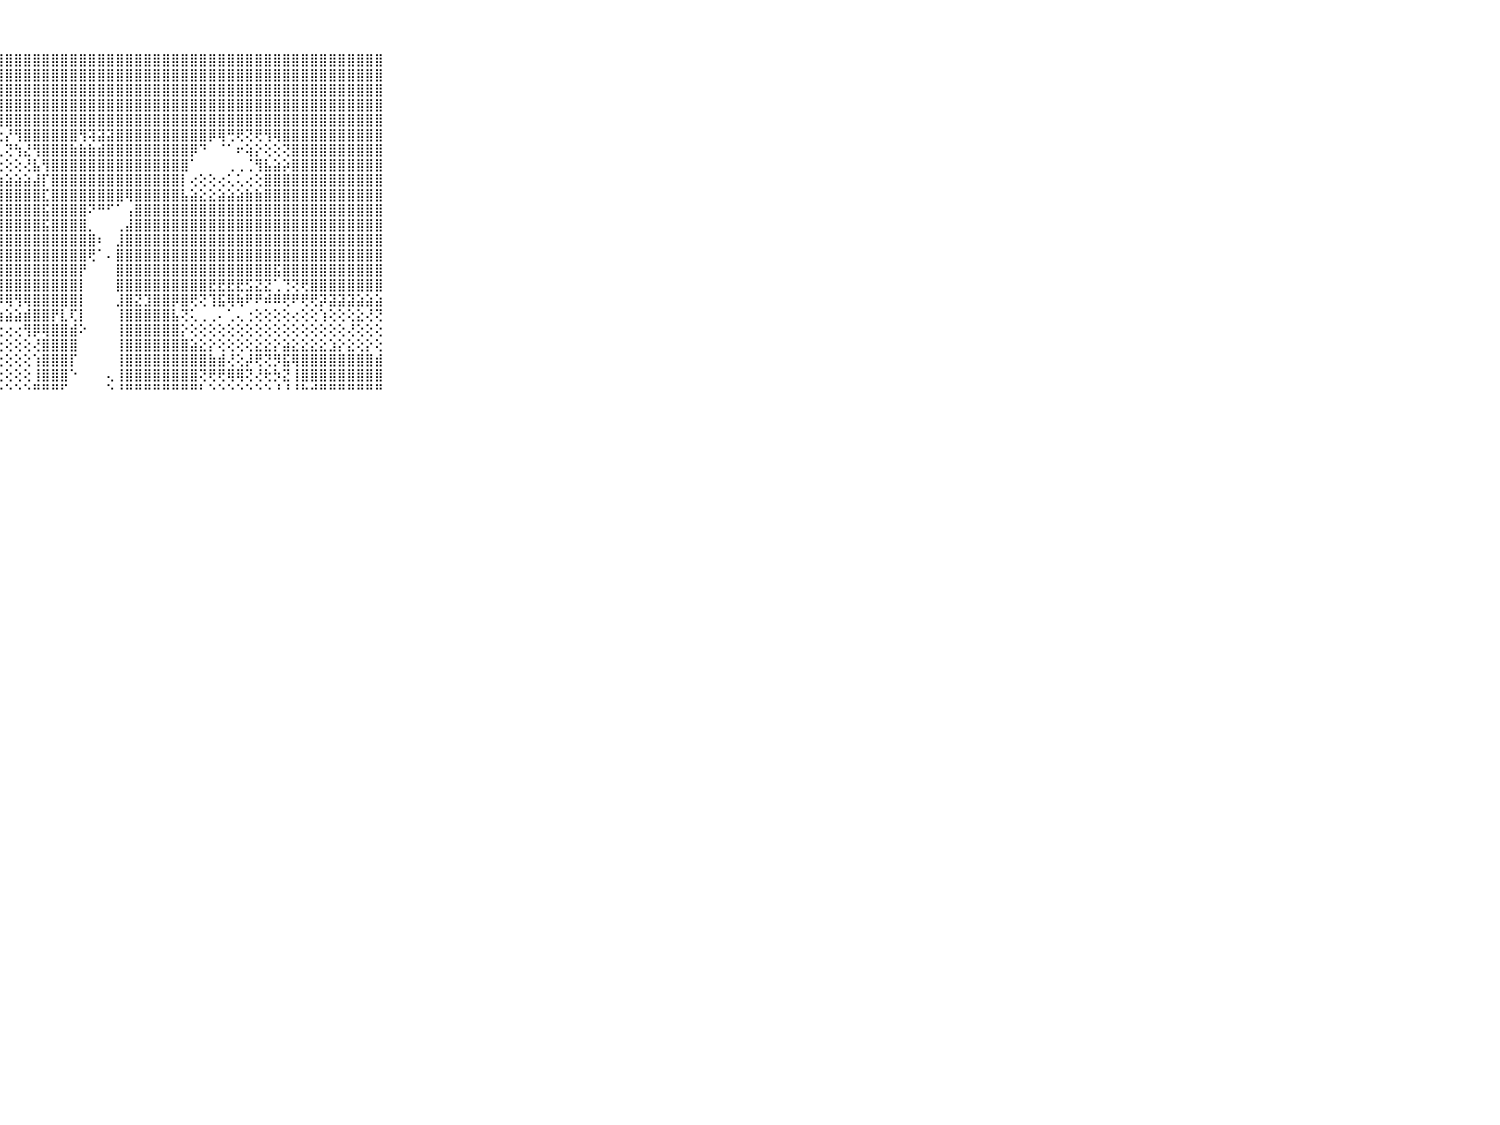

⠀⠀⠀⠀⠀⠀⠀⠀⠀⠀⠀⢹⢿⡟⢻⣿⢟⣿⣿⣿⣿⣿⣿⣿⣿⣿⣿⣿⣿⣿⣿⣿⣿⣿⣿⣿⣿⣿⣿⣿⣿⣿⣿⣿⣿⣿⣿⣿⣿⣿⣿⣿⣿⣿⣿⣿⣿⣿⣿⣿⣿⣿⣿⣿⣿⣿⣿⣿⣿⠀⠀⠀⠀⠀⠀⠀⠀⠀⠀⠀⠀
⠀⠀⠀⠀⠀⠀⠀⠀⠀⠀⠀⣽⡿⣿⣿⣿⣿⣿⣿⣿⣿⣿⣿⣿⣿⣿⣿⣾⣿⣿⣿⣿⣿⣿⣿⣿⣿⣿⣿⣿⣿⣿⣿⣿⣿⣿⣿⣿⣿⣿⣿⣿⣿⣿⣿⣿⣿⣿⣿⣿⣿⣿⣿⣿⣿⣿⣿⣿⣿⠀⠀⠀⠀⠀⠀⠀⠀⠀⠀⠀⠀
⠀⠀⠀⠀⠀⠀⠀⠀⠀⠀⠀⣿⣿⣿⣿⣿⣿⣿⣿⣿⣿⣿⣿⣿⣿⣿⣿⣿⣿⣿⣿⣿⣿⣿⣿⣿⣿⣿⣿⣿⣿⣿⣿⣿⣿⣿⣿⣿⣿⣿⣿⣿⣿⣿⣿⣿⣿⣿⣿⣿⣿⣿⣿⣿⣿⣿⣿⣿⣿⠀⠀⠀⠀⠀⠀⠀⠀⠀⠀⠀⠀
⠀⠀⠀⠀⠀⠀⠀⠀⠀⠀⠀⣷⣿⣿⣿⣿⣿⣿⣿⣿⣿⣿⣿⣿⣿⣿⣿⣿⣿⣿⣿⣿⣿⣿⣿⣿⣿⣿⣿⣿⣿⣿⣿⣿⣿⣿⣿⣿⣿⣿⣿⣿⣿⣿⣿⣿⣿⣿⣿⣿⣿⣿⣿⣿⣿⣿⣿⣿⣿⠀⠀⠀⠀⠀⠀⠀⠀⠀⠀⠀⠀
⠀⠀⠀⠀⠀⠀⠀⠀⠀⠀⠀⣿⣿⣿⣿⣿⣿⣿⣿⣿⣿⣿⡿⢿⢟⢻⢿⣿⣿⣿⣿⣿⣿⣿⣿⣿⣿⣿⣿⣿⣿⣿⣿⣿⣿⣿⣿⣿⣿⣿⣿⣿⣿⣿⣿⣿⣿⣿⣿⣿⣿⣿⣿⣿⣿⣿⣿⣿⣿⠀⠀⠀⠀⠀⠀⠀⠀⠀⠀⠀⠀
⠀⠀⠀⠀⠀⠀⠀⠀⠀⠀⠀⣿⣿⣿⣿⣿⣿⣿⣿⡿⢏⢕⠕⢕⢕⠱⠵⢕⡜⢻⣿⣿⣿⣿⣿⣿⢻⢽⣽⣽⣿⣿⣿⣿⣿⣿⣿⣿⣿⣿⡿⢿⢛⢟⢝⢟⢻⢿⣿⣿⣿⣿⣿⣿⣿⣿⣿⣿⣿⠀⠀⠀⠀⠀⠀⠀⠀⠀⠀⠀⠀
⠀⠀⠀⠀⠀⠀⠀⠀⠀⠀⠀⣿⣿⣿⣿⣿⣿⣿⢏⢕⢜⢟⢟⢟⢟⢟⢗⢇⢝⢳⣜⢻⣿⣿⣿⣷⣷⣷⣾⣿⣿⣿⣿⣿⣿⣿⣿⣿⡿⠙⠀⠈⠁⠖⢵⡕⢕⢕⢝⣿⣿⣿⣿⣿⣿⣿⣿⣿⣿⠀⠀⠀⠀⠀⠀⠀⠀⠀⠀⠀⠀
⠀⠀⠀⠀⠀⠀⠀⠀⠀⠀⠀⣿⣿⣿⣿⣿⣿⣧⣵⢕⢕⢕⢕⡕⢕⢕⢕⢕⢕⢕⢜⣧⢻⣿⣿⣿⣿⣿⣿⣿⣿⣿⣿⣿⣿⣿⣿⣿⠁⠀⠀⠀⢀⢀⢈⢻⣧⣵⡵⣿⣿⣿⣿⣿⣿⣿⣿⣿⣿⠀⠀⠀⠀⠀⠀⠀⠀⠀⠀⠀⠀
⠀⠀⠀⠀⠀⠀⠀⠀⠀⠀⠀⣻⢿⣿⣿⣿⣿⣿⣿⣿⣿⣿⣿⣿⣿⣷⣷⣷⣵⣵⣵⣼⡏⣿⣿⣿⣿⣿⣿⣿⣿⣿⣿⣿⣿⣿⣿⡇⢔⢕⢕⢔⢅⢅⢔⢕⣿⣿⣿⣿⣿⣿⣿⣿⣿⣿⣿⣿⣿⠀⠀⠀⠀⠀⠀⠀⠀⠀⠀⠀⠀
⠀⠀⠀⠀⠀⠀⠀⠀⠀⠀⠀⣝⣏⣽⣽⣿⣿⣿⣿⣿⣿⣿⣿⣿⣿⣿⣿⣿⣿⣿⣿⣿⣏⣿⣿⣿⣿⣿⣿⣿⣿⢿⣿⣿⣿⣿⣿⣧⣵⣕⣕⣵⣵⣵⣷⣷⣿⣿⣿⣿⣿⣿⣿⣿⣿⣿⣿⣿⣿⠀⠀⠀⠀⠀⠀⠀⠀⠀⠀⠀⠀
⠀⠀⠀⠀⠀⠀⠀⠀⠀⠀⠀⢜⣯⣯⣿⣿⣿⣿⣿⣿⣿⣿⣿⣿⣿⣿⣿⣿⣿⣿⣿⣿⣯⣿⣿⣿⣿⠝⠛⠋⠁⢠⣿⣿⣿⣿⣿⣿⣿⣿⣿⣿⣿⣿⣿⣿⣿⣿⣿⣿⣿⣿⣿⣿⣿⣿⣿⣿⣿⠀⠀⠀⠀⠀⠀⠀⠀⠀⠀⠀⠀
⠀⠀⠀⠀⠀⠀⠀⠀⠀⠀⠀⢜⣿⢿⣿⣿⣿⣿⣿⣿⣿⣿⣿⣿⣿⣿⣿⣿⣿⣿⣿⣿⣯⣿⣿⣿⣿⡀⠀⠀⢀⣼⣿⣿⣿⣿⣿⣿⣿⣿⣿⣿⣿⣿⣿⣿⣿⣿⣿⣿⣿⣿⣿⣿⣿⣿⣿⣿⣿⠀⠀⠀⠀⠀⠀⠀⠀⠀⠀⠀⠀
⠀⠀⠀⠀⠀⠀⠀⠀⠀⠀⠀⢧⣯⣸⣿⣿⣿⣿⣿⣿⣿⣿⣿⣿⣿⣿⣿⣿⣿⣿⣿⣿⣿⣿⣿⣿⣿⣿⠆⠀⣸⣿⣿⣿⣿⣿⣿⣿⣿⣿⣿⣿⣿⣿⣿⣿⣿⣿⣿⣿⣿⣿⣿⣿⣿⣿⣿⣿⣿⠀⠀⠀⠀⠀⠀⠀⠀⠀⠀⠀⠀
⠀⠀⠀⠀⠀⠀⠀⠀⠀⠀⠀⢾⡳⢜⢸⣿⣿⣿⣿⣿⣿⣿⣿⣿⣿⣿⣿⣿⣿⣿⣿⣿⣿⣿⣿⣿⣿⢟⠁⠄⣿⣿⣿⣿⣿⣿⣿⣿⣿⣿⣿⣿⣿⣿⣿⣿⣿⣿⣿⣿⣿⣿⣿⣿⣿⣿⣿⣿⣿⠀⠀⠀⠀⠀⠀⠀⠀⠀⠀⠀⠀
⠀⠀⠀⠀⠀⠀⠀⠀⠀⠀⠀⢜⢝⡕⣹⣿⣿⣿⣿⣿⣿⣿⣿⣿⣿⣿⣿⣿⣿⣿⣿⣿⣿⣿⣿⣿⡟⠀⠀⠀⣿⣿⣿⣿⣿⣿⣿⣿⣿⣿⣿⣿⣿⣿⣿⣿⣿⣯⣿⣿⣿⣿⣿⣿⣿⣿⣿⣿⣿⠀⠀⠀⠀⠀⠀⠀⠀⠀⠀⠀⠀
⠀⠀⠀⠀⠀⠀⠀⠀⠀⠀⠀⣾⣷⣿⣿⣿⣿⣿⣿⣿⣿⣿⣿⣿⣿⣿⣿⣿⣿⣿⣿⣿⣿⣿⣿⣿⡇⠀⠀⠀⣿⣿⣿⣿⣿⣿⣿⣿⣿⣿⣟⣟⣟⣟⣫⣝⣝⢁⢙⢝⢟⣿⣿⣿⣿⣿⣿⣿⣿⠀⠀⠀⠀⠀⠀⠀⠀⠀⠀⠀⠀
⠀⠀⠀⠀⠀⠀⠀⠀⠀⠀⠀⣿⣿⣿⣿⣿⣿⣟⣟⣟⡟⢟⢟⢟⢟⣟⣿⡿⢿⢻⢿⣿⣿⣿⣿⣿⡇⠀⠀⠀⣸⣿⣝⣹⣿⣿⡿⣿⢟⢝⢹⣯⢿⢷⠟⠟⠾⠿⢟⠟⢟⢟⡽⣽⣽⣽⣵⣵⣵⠀⠀⠀⠀⠀⠀⠀⠀⠀⠀⠀⠀
⠀⠀⠀⠀⠀⠀⠀⠀⠀⠀⠀⣿⣿⣿⣿⣿⣿⣷⣫⣣⣽⣿⣿⣿⣿⣽⣯⣵⣵⣵⣾⣿⣿⡟⣇⢏⡇⠀⠀⠀⢸⣿⣿⣿⣿⣿⣧⢝⢅⢀⢀⠄⢁⢄⢐⢕⢕⢕⢕⢔⢕⢕⢱⢕⢕⢕⣕⢜⢝⠀⠀⠀⠀⠀⠀⠀⠀⠀⠀⠀⠀
⠀⠀⠀⠀⠀⠀⠀⠀⠀⠀⠀⠿⠿⠟⠟⠟⢟⠛⢛⢛⢝⢝⢍⢍⢍⢅⢅⢕⢔⢔⢻⡿⢿⣿⣿⣾⠕⠀⠀⠀⢸⣿⣿⣿⣿⣿⣿⡕⢕⢕⢕⢕⢕⢕⢕⢕⢕⢕⢕⢕⢕⢕⢕⢕⢕⢜⢕⢕⢕⠀⠀⠀⠀⠀⠀⠀⠀⠀⠀⠀⠀
⠀⠀⠀⠀⠀⠀⠀⠀⠀⠀⠀⠄⠀⠀⢐⢕⢕⢕⢕⢕⢕⢕⢕⢕⢕⢕⢕⢕⢕⢕⢕⢜⣿⣿⣿⣿⠀⠀⠀⠀⢸⣿⣿⣿⣿⣿⣿⣿⣵⣕⡕⢕⢕⢕⢕⣕⣕⡕⣵⣕⣕⣕⣕⣱⡕⣕⢕⡕⢕⠀⠀⠀⠀⠀⠀⠀⠀⠀⠀⠀⠀
⠀⠀⠀⠀⠀⠀⠀⠀⠀⠀⠀⠀⠀⠀⠐⢕⢕⢕⢕⢕⢕⢕⢕⢕⢕⢕⢕⢕⢕⢕⢕⢱⣿⣿⣿⡏⠀⠀⠀⠀⢸⣿⣿⣿⣿⣿⣿⣿⣿⣿⣷⣾⢜⢕⡼⢟⢝⡻⣯⢿⣿⣿⣿⣿⣿⣿⣿⣿⣾⠀⠀⠀⠀⠀⠀⠀⠀⠀⠀⠀⠀
⠀⠀⠀⠀⠀⠀⠀⠀⠀⠀⠀⠀⢄⢔⢔⢕⢕⢕⢕⢕⢕⢕⢕⢕⢕⢕⢕⢕⢕⢕⢕⢸⣿⣿⣿⠑⠀⠀⠀⢄⢸⣿⣿⣿⣿⣿⣿⣿⣿⢝⢟⢟⢿⢿⢝⢜⢗⡳⣝⢸⣿⣿⣿⣿⣿⣿⣿⣿⣿⠀⠀⠀⠀⠀⠀⠀⠀⠀⠀⠀⠀
⠀⠀⠀⠀⠀⠀⠀⠀⠀⠀⠀⠀⠑⠑⠁⠑⠑⠑⠑⠑⠑⠑⠑⠑⠑⠑⠑⠑⠑⠑⠑⠛⠛⠛⠋⠀⠀⠀⠀⠑⠘⠛⠛⠛⠛⠛⠛⠛⠛⠃⠑⠑⠑⠑⠑⠑⠑⠘⠘⠘⠓⠚⠛⠛⠛⠛⠛⠛⠛⠀⠀⠀⠀⠀⠀⠀⠀⠀⠀⠀⠀